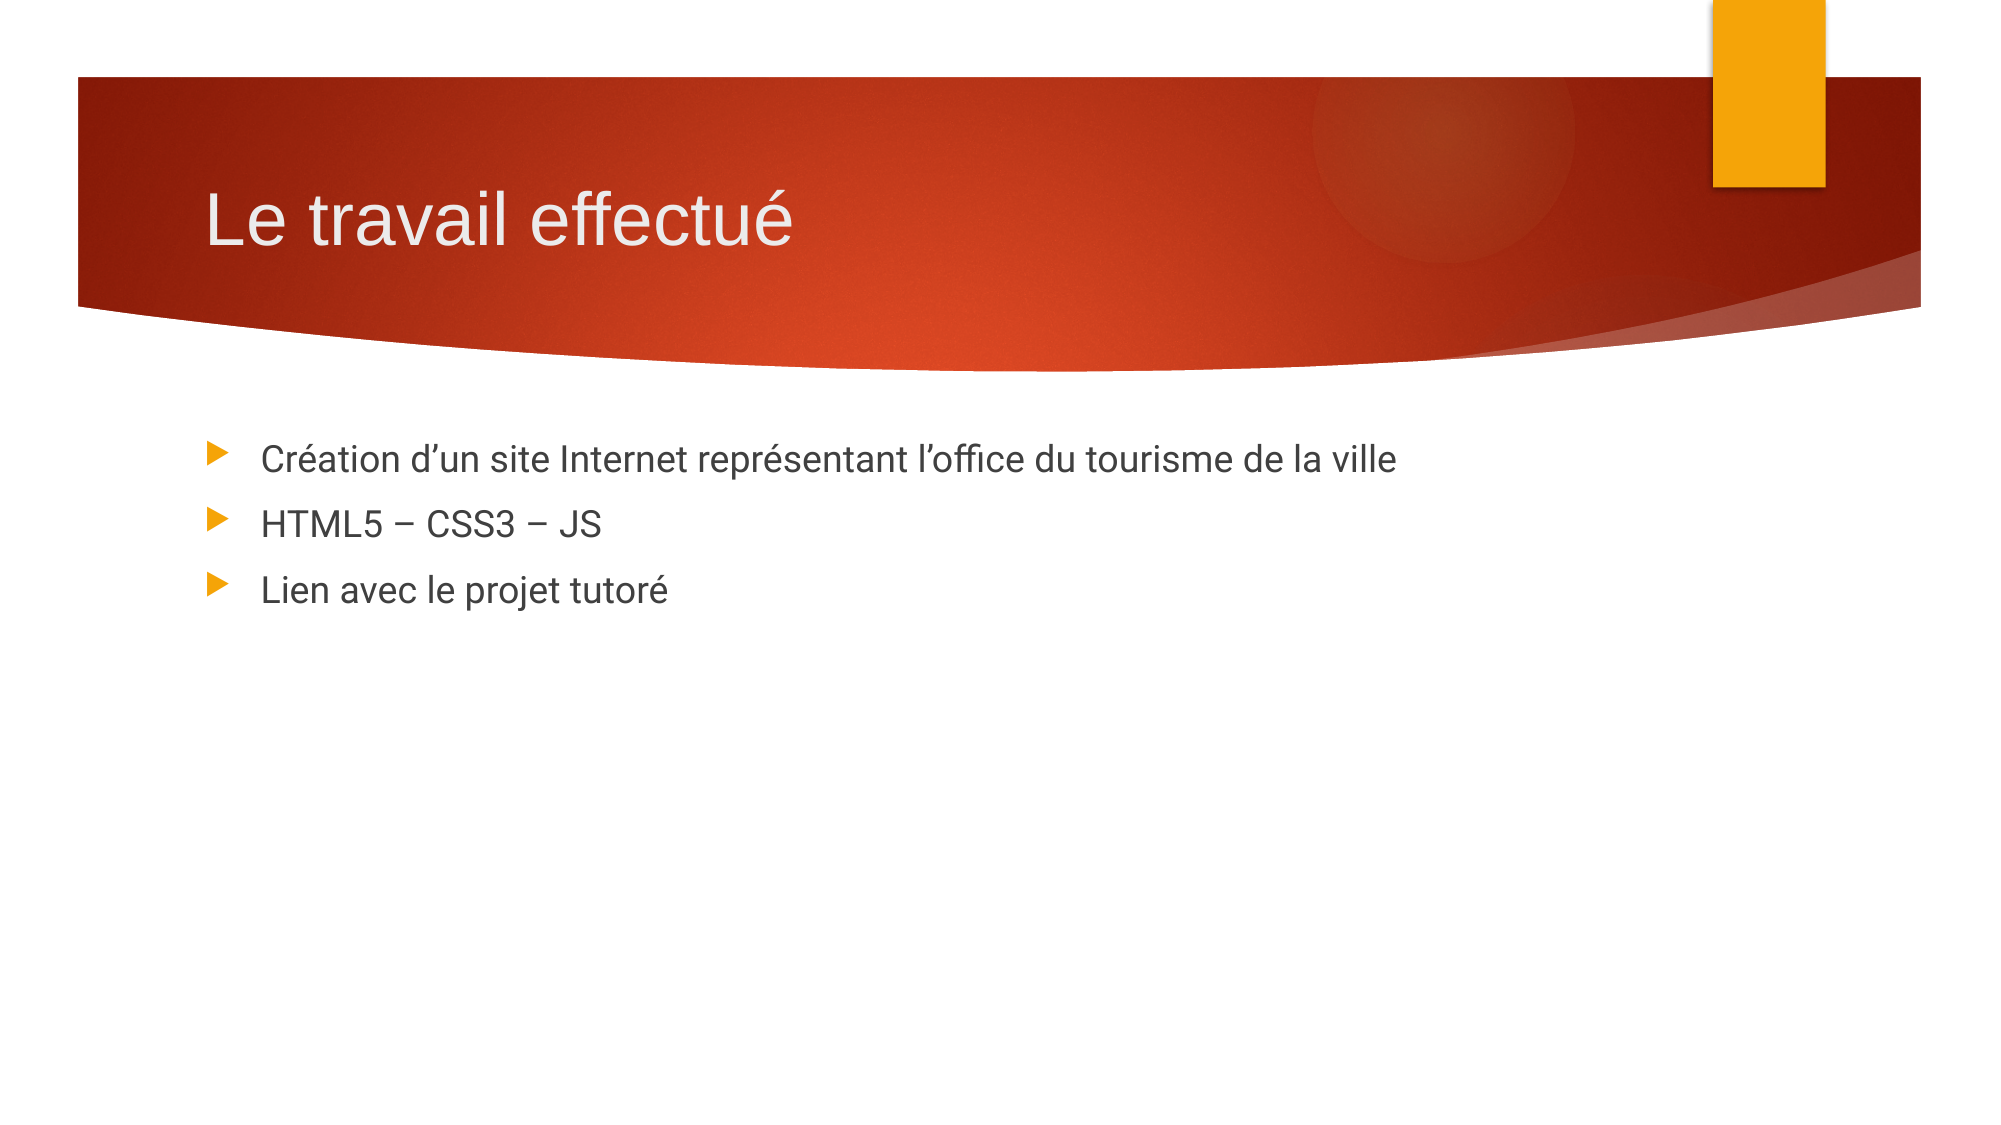

# Le travail effectué
Création d’un site Internet représentant l’office du tourisme de la ville
HTML5 – CSS3 – JS
Lien avec le projet tutoré